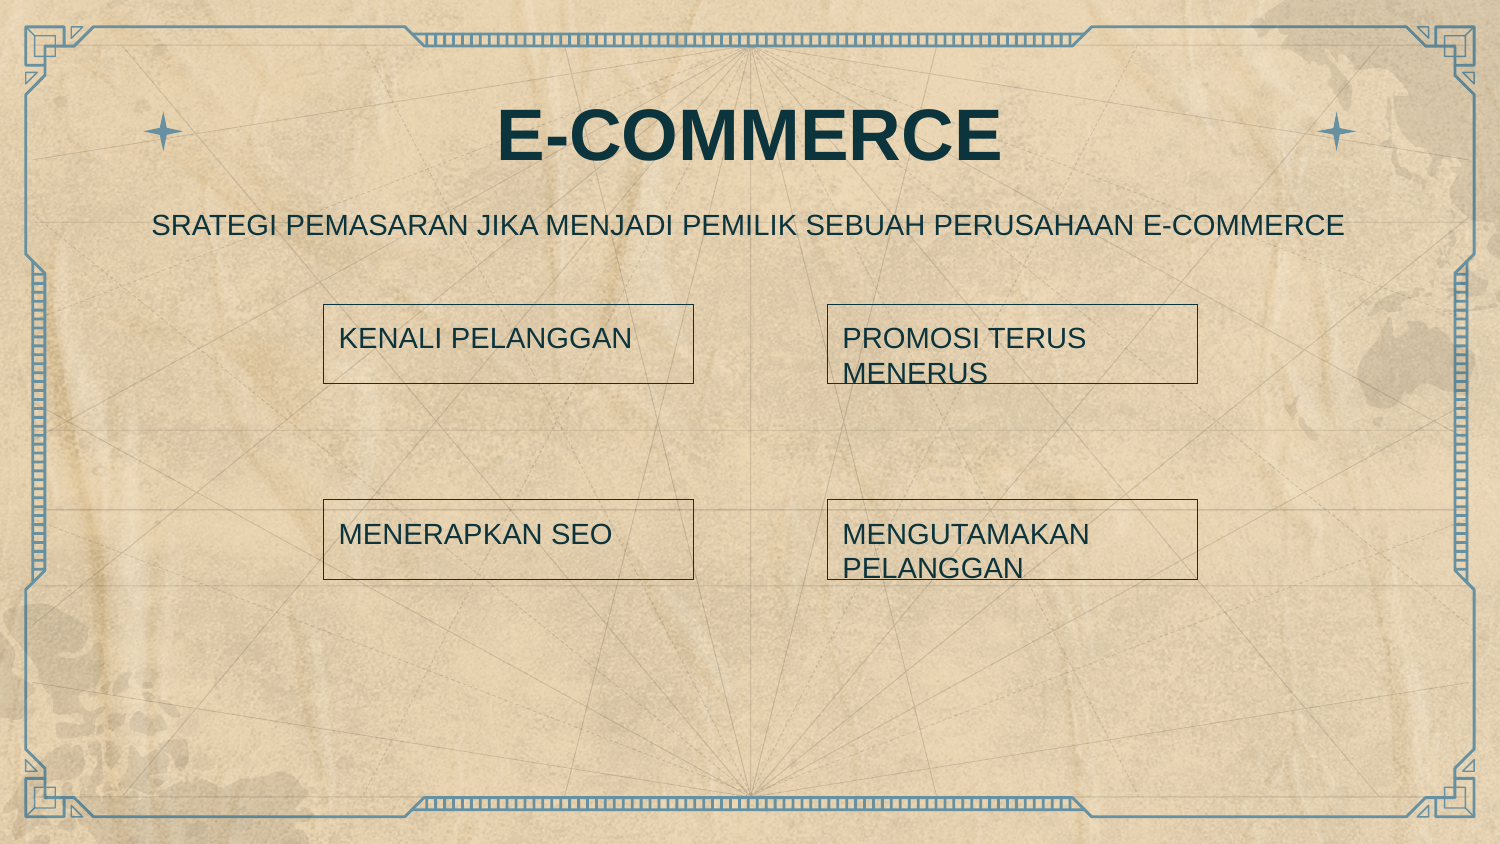

# E-COMMERCE

SRATEGI PEMASARAN JIKA MENJADI PEMILIK SEBUAH PERUSAHAAN E-COMMERCE
KENALI PELANGGAN
PROMOSI TERUS MENERUS
MENERAPKAN SEO
MENGUTAMAKAN PELANGGAN